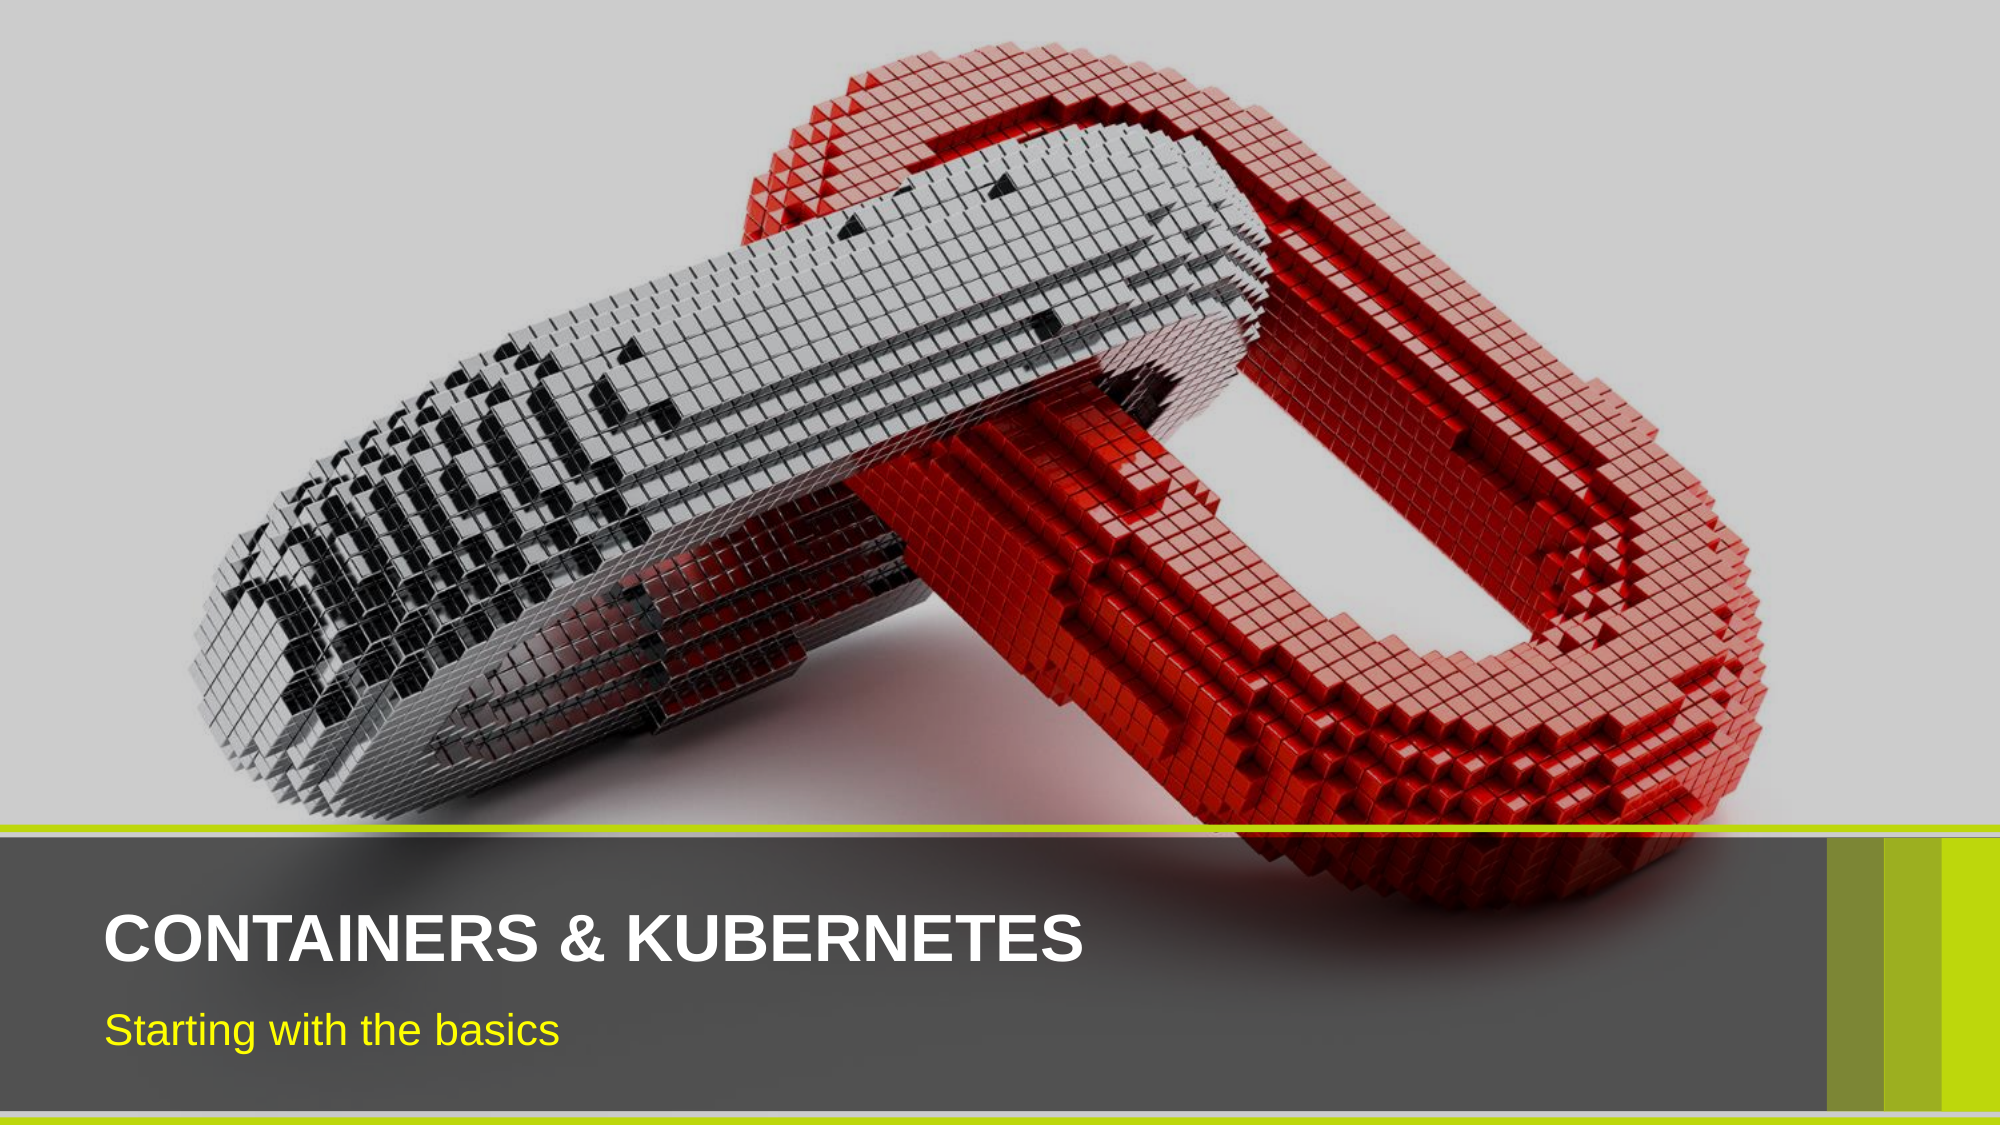

Containers & Kubernetes
Starting with the basics